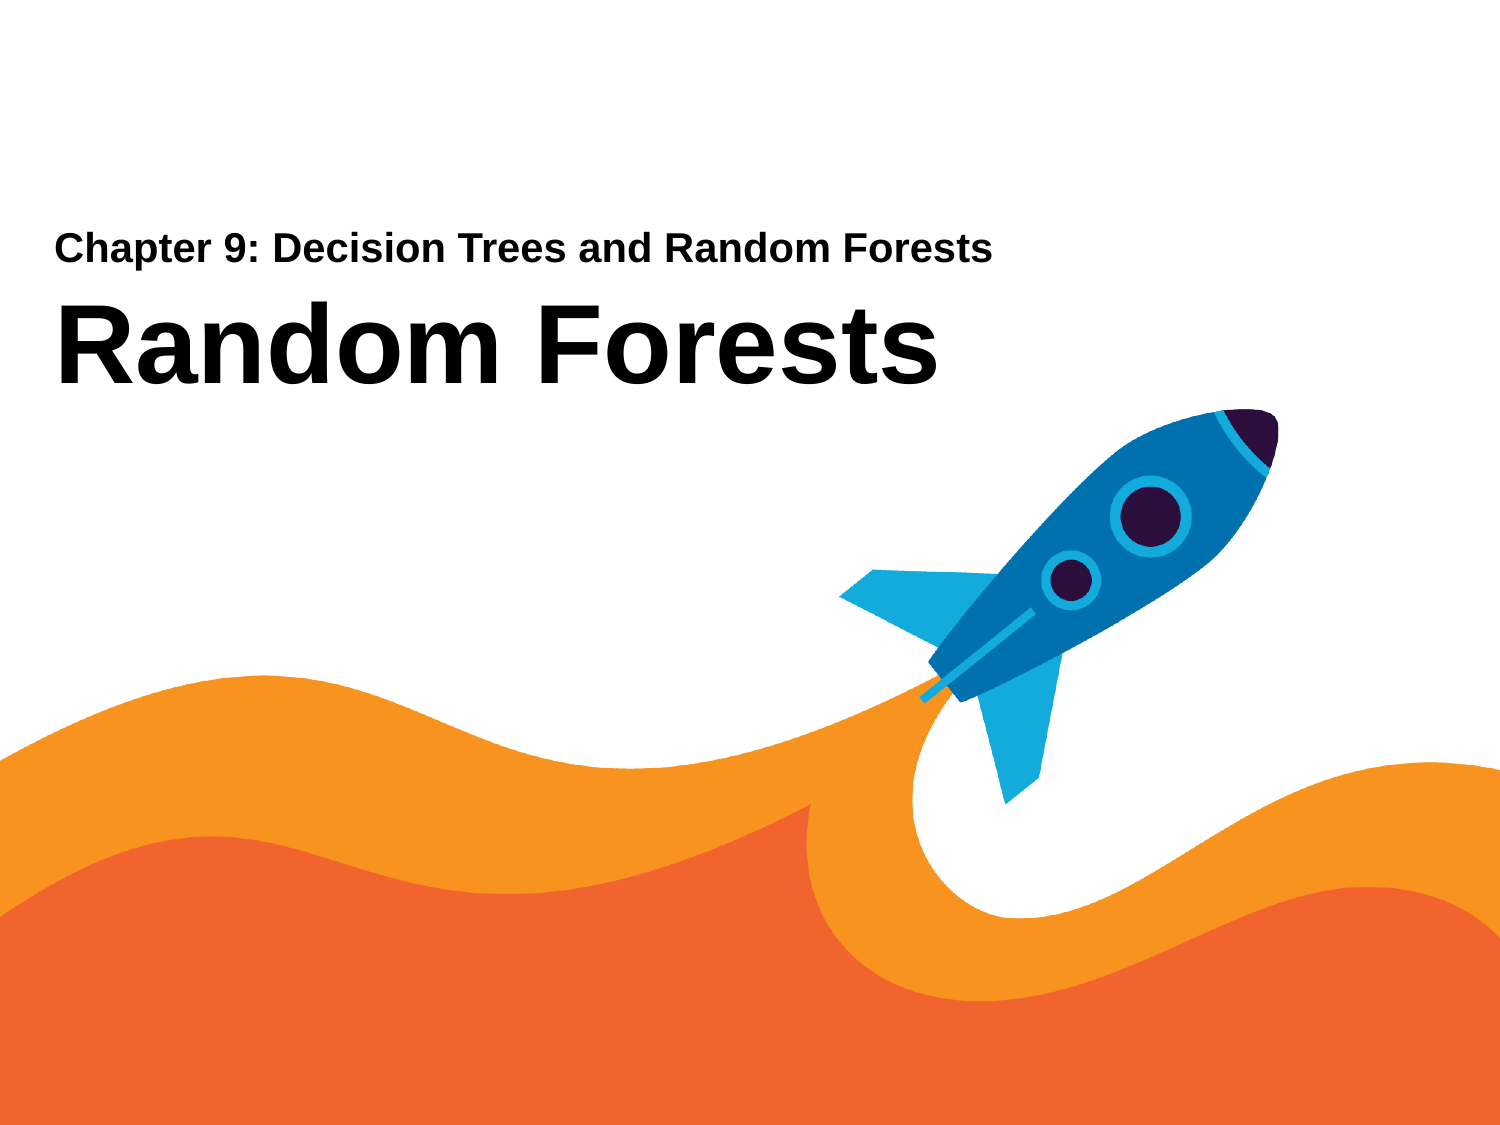

# Chapter 9: Decision Trees and Random Forests Random Forests